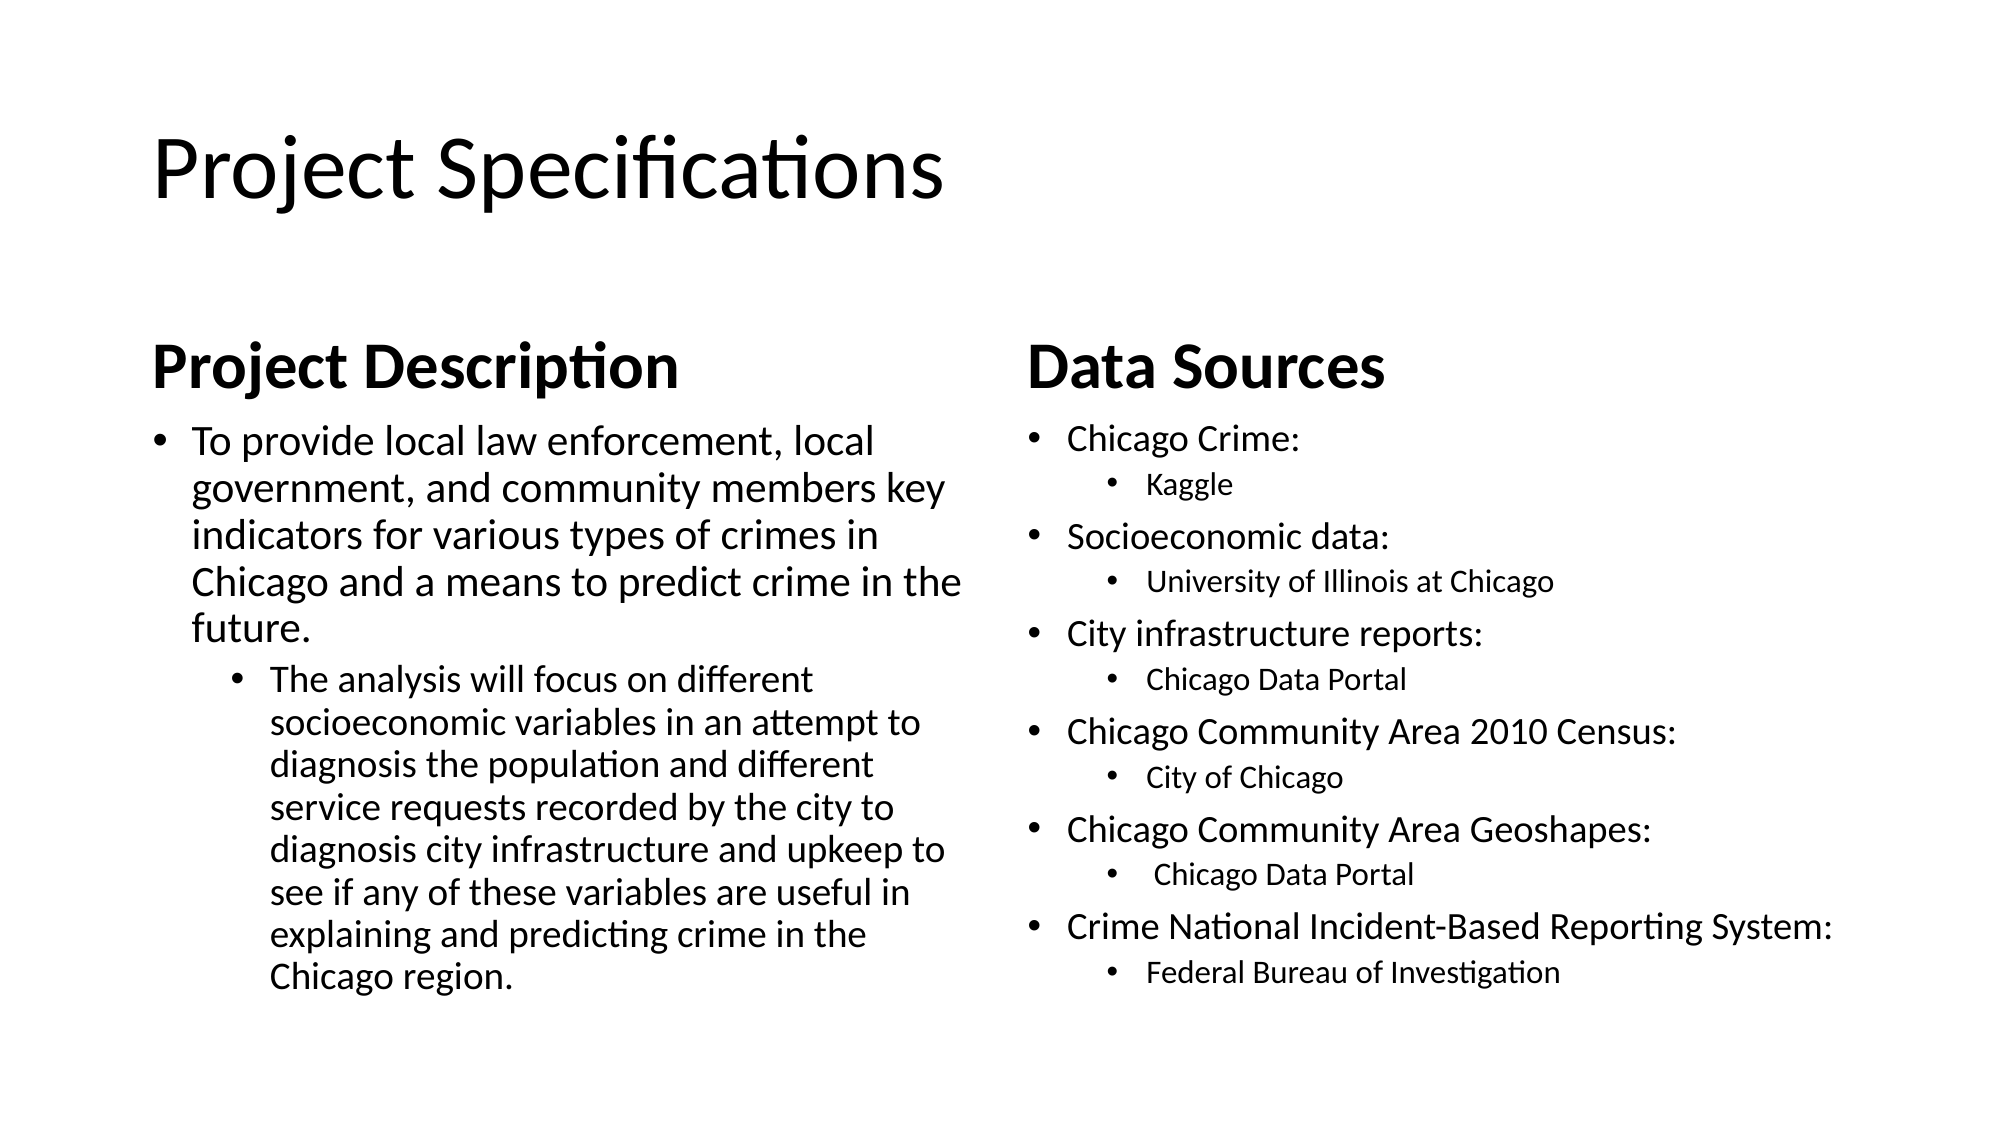

# Project Specifications
Project Description
Data Sources
To provide local law enforcement, local government, and community members key indicators for various types of crimes in Chicago and a means to predict crime in the future.
The analysis will focus on different socioeconomic variables in an attempt to diagnosis the population and different service requests recorded by the city to diagnosis city infrastructure and upkeep to see if any of these variables are useful in explaining and predicting crime in the Chicago region.
Chicago Crime:
Kaggle
Socioeconomic data:
University of Illinois at Chicago
City infrastructure reports:
Chicago Data Portal
Chicago Community Area 2010 Census:
City of Chicago
Chicago Community Area Geoshapes:
 Chicago Data Portal
Crime National Incident-Based Reporting System:
Federal Bureau of Investigation